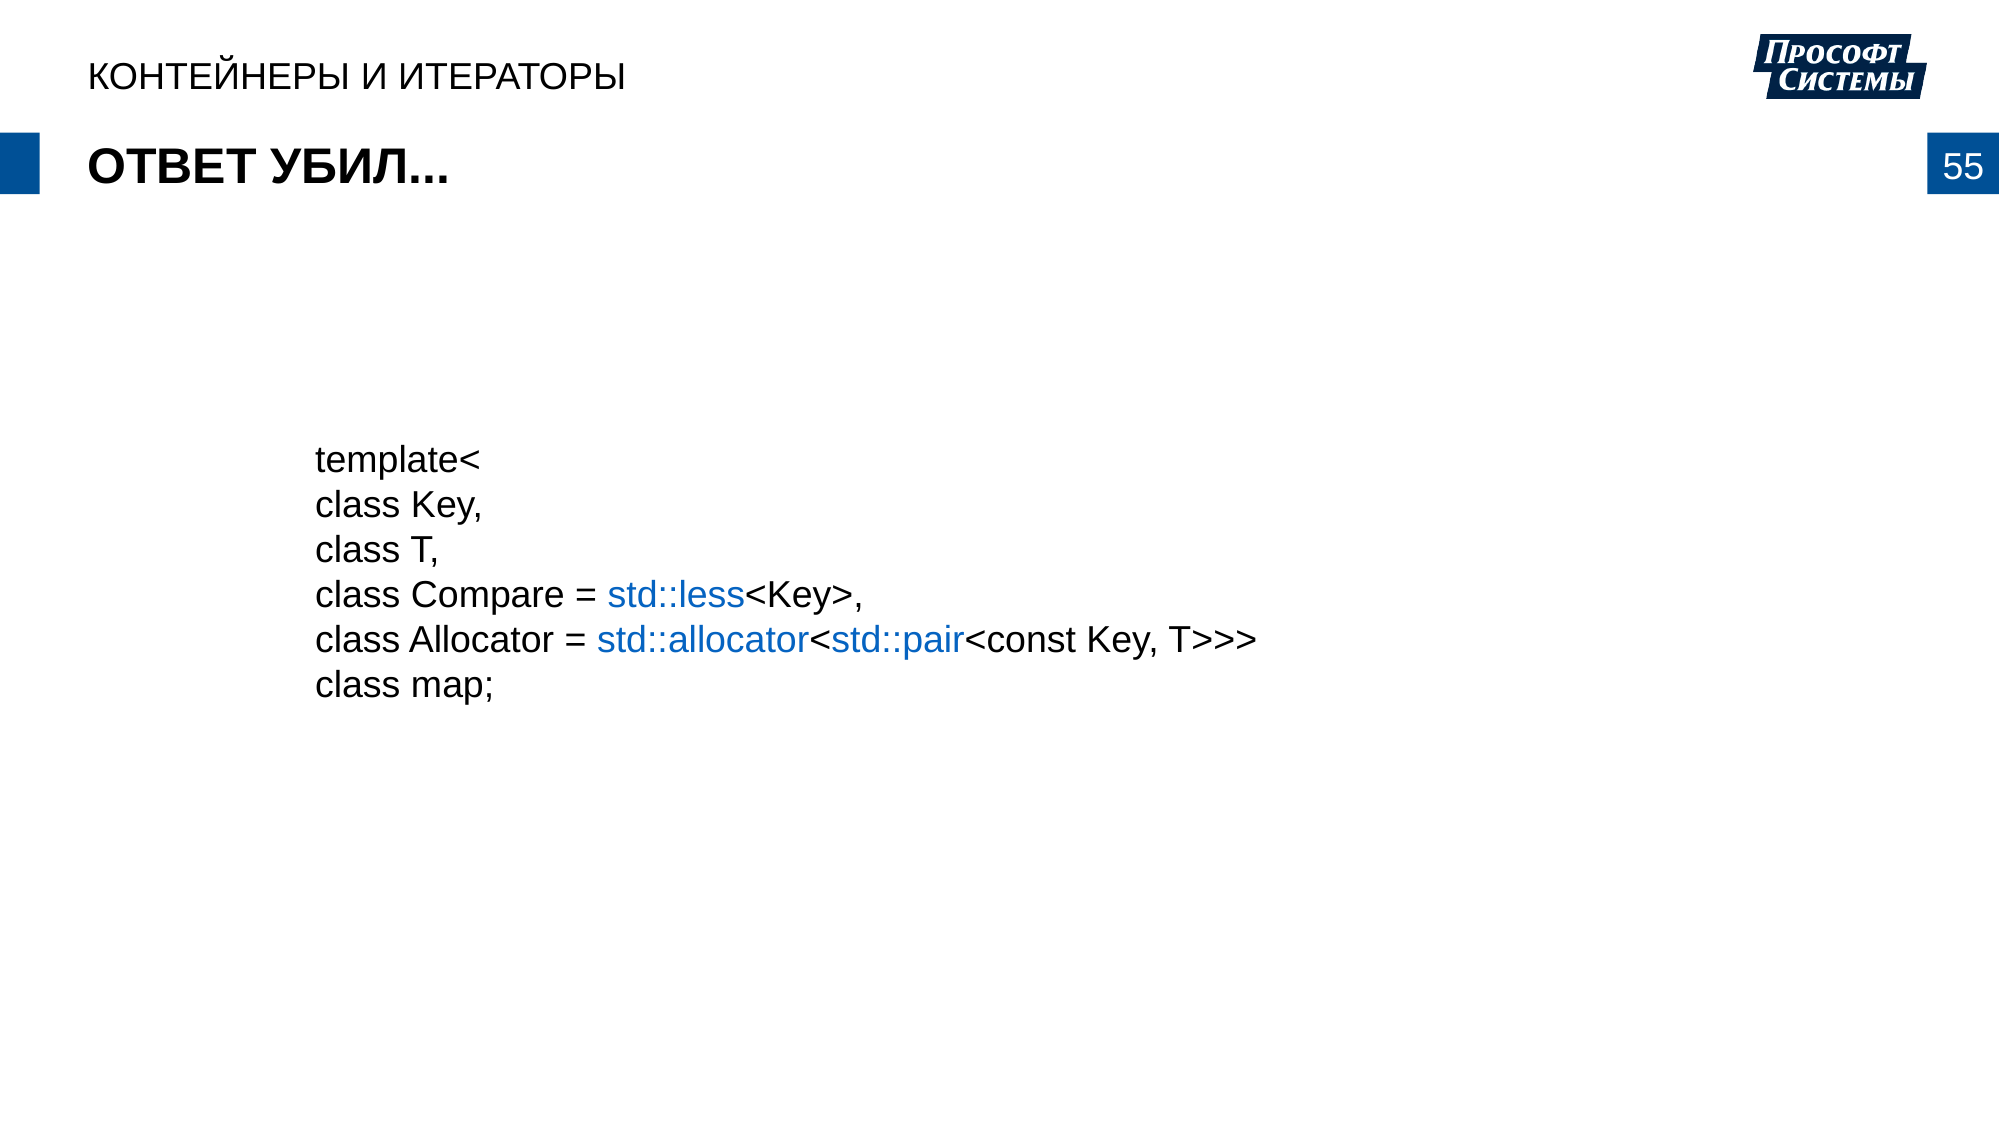

КОНТЕЙНЕРЫ И ИТЕРАТОРЫ
# Ответ убил...
template<
class Key,
class T,
class Compare = std::less<Key>,
class Allocator = std::allocator<std::pair<const Key, T>>>
class map;